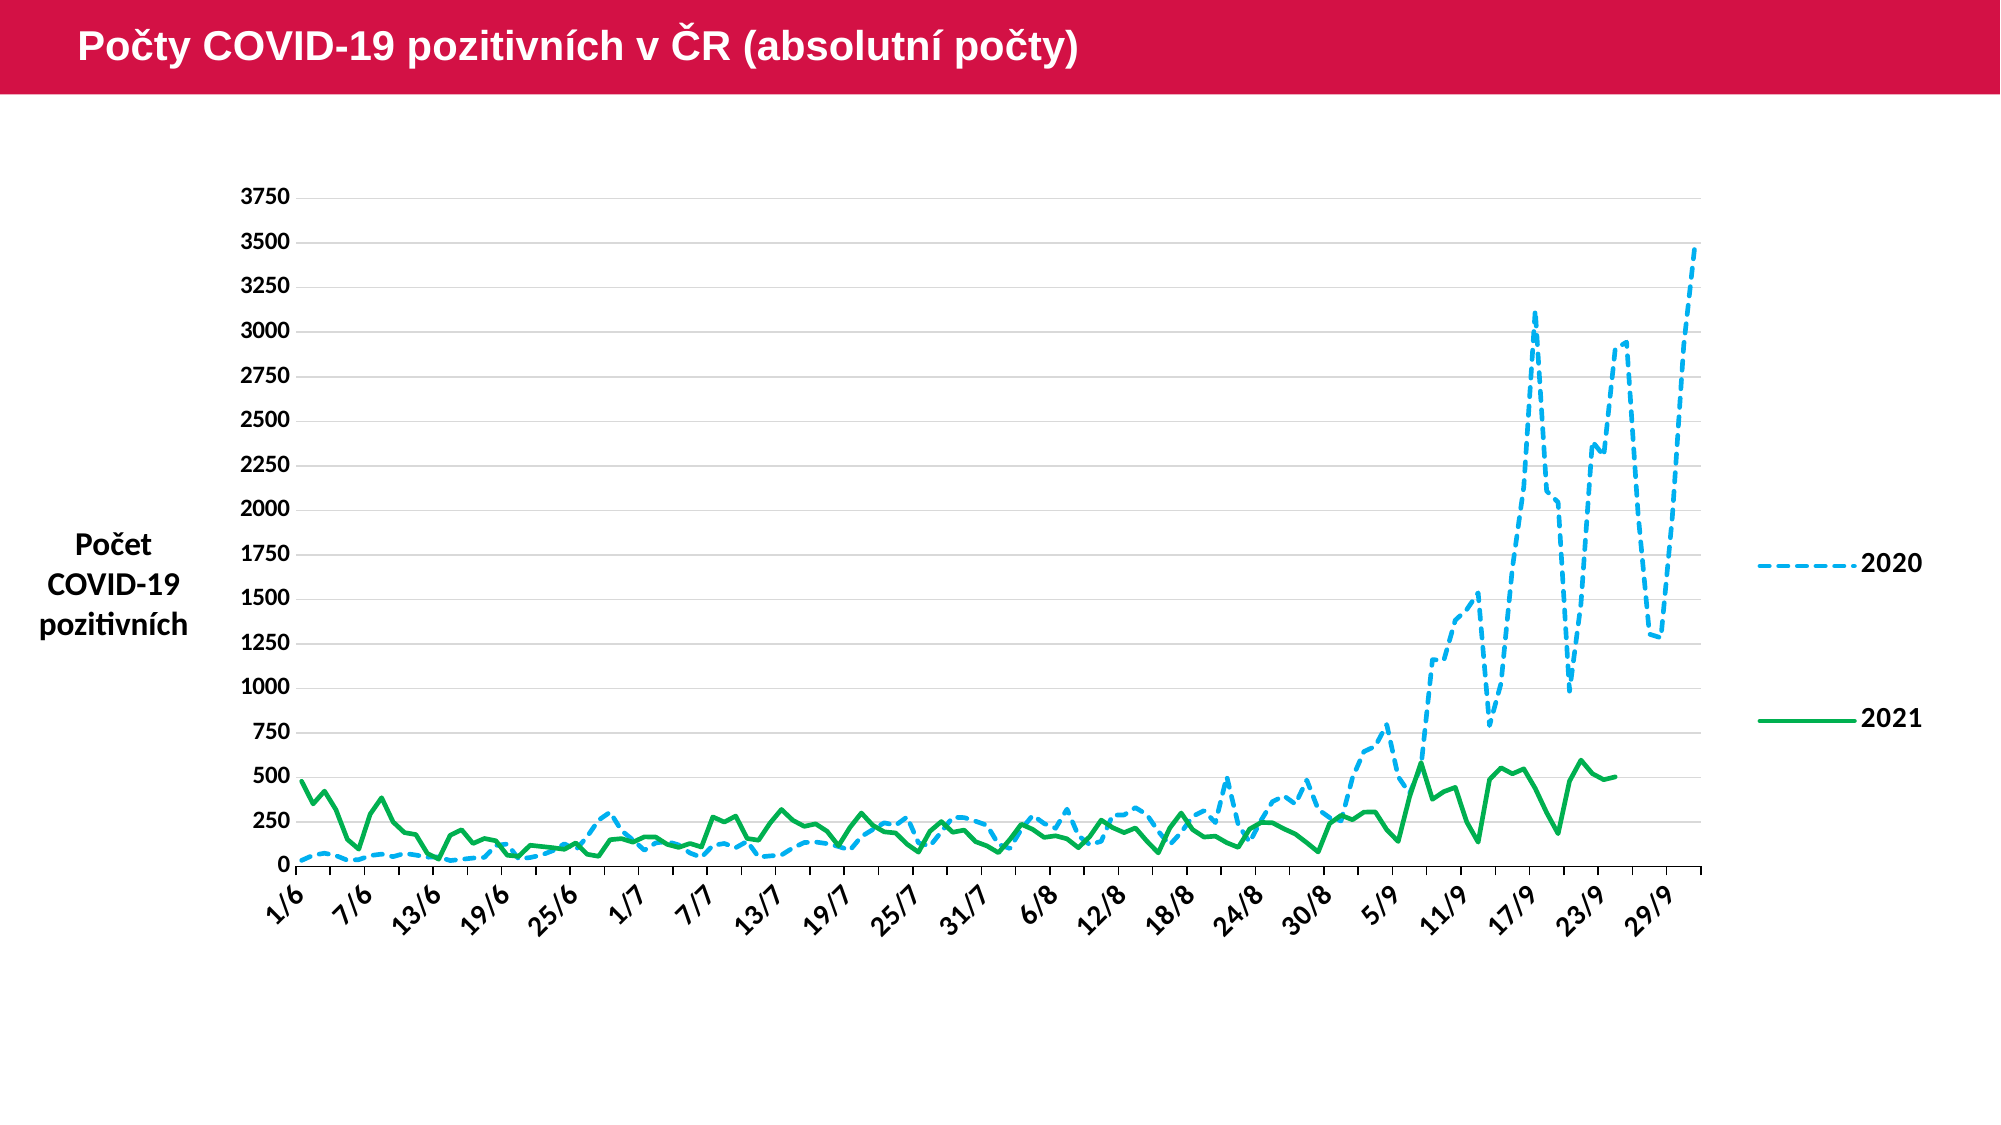

# Počty COVID-19 pozitivních v ČR (absolutní počty)

### Chart

| Category | 2020 | 2021 |
|---|---|---|
| 43983 | 34.0 | 478.0 |
| 43984 | 63.0 | 351.0 |
| 43985 | 74.0 | 423.0 |
| 43986 | 61.0 | 319.0 |
| 43987 | 35.0 | 152.0 |
| 43988 | 38.0 | 97.0 |
| 43989 | 61.0 | 294.0 |
| 43990 | 69.0 | 386.0 |
| 43991 | 55.0 | 250.0 |
| 43992 | 73.0 | 190.0 |
| 43993 | 64.0 | 179.0 |
| 43994 | 52.0 | 73.0 |
| 43995 | 53.0 | 41.0 |
| 43996 | 33.0 | 175.0 |
| 43997 | 40.0 | 206.0 |
| 43998 | 47.0 | 129.0 |
| 43999 | 51.0 | 157.0 |
| 44000 | 118.0 | 144.0 |
| 44001 | 126.0 | 63.0 |
| 44002 | 42.0 | 57.0 |
| 44003 | 50.0 | 119.0 |
| 44004 | 64.0 | 112.0 |
| 44005 | 89.0 | 105.0 |
| 44006 | 127.0 | 96.0 |
| 44007 | 93.0 | 132.0 |
| 44008 | 168.0 | 68.0 |
| 44009 | 260.0 | 57.0 |
| 44010 | 305.0 | 150.0 |
| 44011 | 201.0 | 156.0 |
| 44012 | 149.0 | 136.0 |
| 44013 | 91.0 | 166.0 |
| 44014 | 132.0 | 165.0 |
| 44015 | 140.0 | 124.0 |
| 44016 | 121.0 | 107.0 |
| 44017 | 75.0 | 129.0 |
| 44018 | 51.0 | 109.0 |
| 44019 | 118.0 | 278.0 |
| 44020 | 129.0 | 249.0 |
| 44021 | 105.0 | 283.0 |
| 44022 | 141.0 | 157.0 |
| 44023 | 53.0 | 147.0 |
| 44024 | 59.0 | 243.0 |
| 44025 | 64.0 | 320.0 |
| 44026 | 104.0 | 259.0 |
| 44027 | 134.0 | 225.0 |
| 44028 | 137.0 | 239.0 |
| 44029 | 128.0 | 197.0 |
| 44030 | 112.0 | 116.0 |
| 44031 | 91.0 | 219.0 |
| 44032 | 168.0 | 300.0 |
| 44033 | 207.0 | 231.0 |
| 44034 | 245.0 | 194.0 |
| 44035 | 231.0 | 188.0 |
| 44036 | 278.0 | 125.0 |
| 44037 | 132.0 | 80.0 |
| 44038 | 114.0 | 197.0 |
| 44039 | 194.0 | 252.0 |
| 44040 | 276.0 | 192.0 |
| 44041 | 274.0 | 204.0 |
| 44042 | 254.0 | 139.0 |
| 44043 | 231.0 | 115.0 |
| 44044 | 124.0 | 77.0 |
| 44045 | 101.0 | 151.0 |
| 44046 | 208.0 | 237.0 |
| 44047 | 287.0 | 208.0 |
| 44048 | 241.0 | 163.0 |
| 44049 | 214.0 | 172.0 |
| 44050 | 322.0 | 155.0 |
| 44051 | 173.0 | 105.0 |
| 44052 | 122.0 | 168.0 |
| 44053 | 141.0 | 260.0 |
| 44054 | 288.0 | 218.0 |
| 44055 | 289.0 | 190.0 |
| 44056 | 330.0 | 216.0 |
| 44057 | 291.0 | 142.0 |
| 44058 | 197.0 | 76.0 |
| 44059 | 121.0 | 215.0 |
| 44060 | 191.0 | 300.0 |
| 44061 | 281.0 | 207.0 |
| 44062 | 313.0 | 165.0 |
| 44063 | 246.0 | 170.0 |
| 44064 | 504.0 | 133.0 |
| 44065 | 234.0 | 107.0 |
| 44066 | 136.0 | 210.0 |
| 44067 | 259.0 | 247.0 |
| 44068 | 364.0 | 245.0 |
| 44069 | 396.0 | 211.0 |
| 44070 | 350.0 | 182.0 |
| 44071 | 485.0 | 133.0 |
| 44072 | 320.0 | 81.0 |
| 44073 | 274.0 | 241.0 |
| 44074 | 256.0 | 287.0 |
| 44075 | 498.0 | 262.0 |
| 44076 | 645.0 | 305.0 |
| 44077 | 675.0 | 306.0 |
| 44078 | 797.0 | 206.0 |
| 44079 | 504.0 | 140.0 |
| 44080 | 410.0 | 391.0 |
| 44081 | 561.0 | 583.0 |
| 44082 | 1161.0 | 377.0 |
| 44083 | 1158.0 | 420.0 |
| 44084 | 1383.0 | 444.0 |
| 44085 | 1442.0 | 250.0 |
| 44086 | 1537.0 | 136.0 |
| 44087 | 791.0 | 488.0 |
| 44088 | 1028.0 | 554.0 |
| 44089 | 1676.0 | 520.0 |
| 44090 | 2133.0 | 548.0 |
| 44091 | 3124.0 | 438.0 |
| 44092 | 2108.0 | 302.0 |
| 44093 | 2045.0 | 184.0 |
| 44094 | 984.0 | 479.0 |
| 44095 | 1476.0 | 597.0 |
| 44096 | 2387.0 | 521.0 |
| 44097 | 2306.0 | 487.0 |
| 44098 | 2906.0 | 503.0 |
| 44099 | 2945.0 | None |
| 44100 | 1981.0 | None |
| 44101 | 1304.0 | None |
| 44102 | 1284.0 | None |
| 44103 | 1963.0 | None |
| 44104 | 2925.0 | None |
| 44105 | 3503.0 | None |
Počet COVID-19 pozitivních